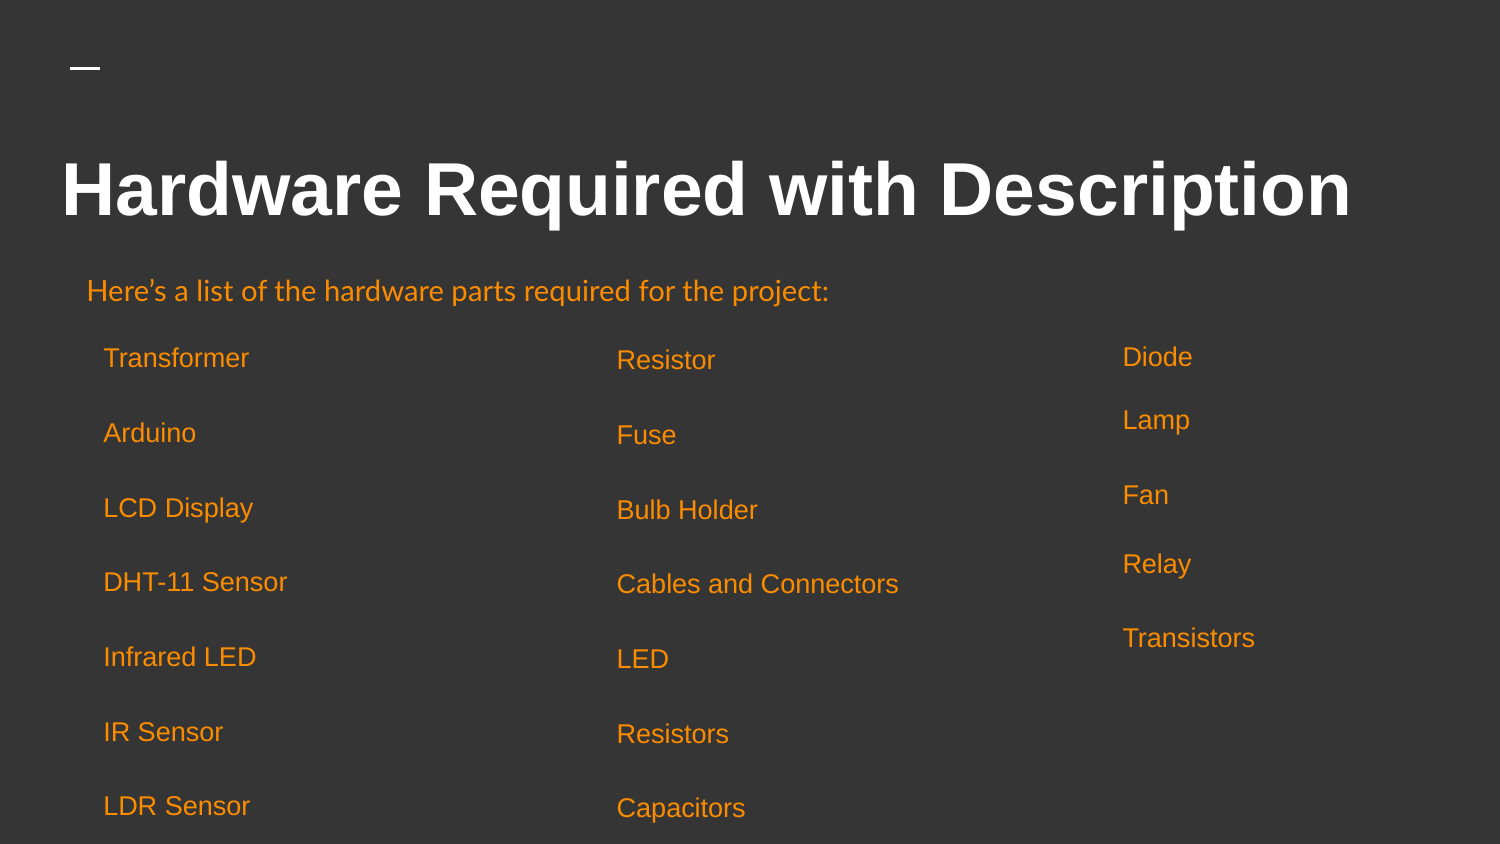

# Hardware Required with Description
Here’s a list of the hardware parts required for the project:
Diode

Lamp

Fan

Relay

Transistors
Transformer

Arduino

LCD Display

DHT-11 Sensor

Infrared LED

IR Sensor

LDR Sensor

Resistor

Fuse

Bulb Holder

Cables and Connectors

LED

Resistors

Capacitors

·